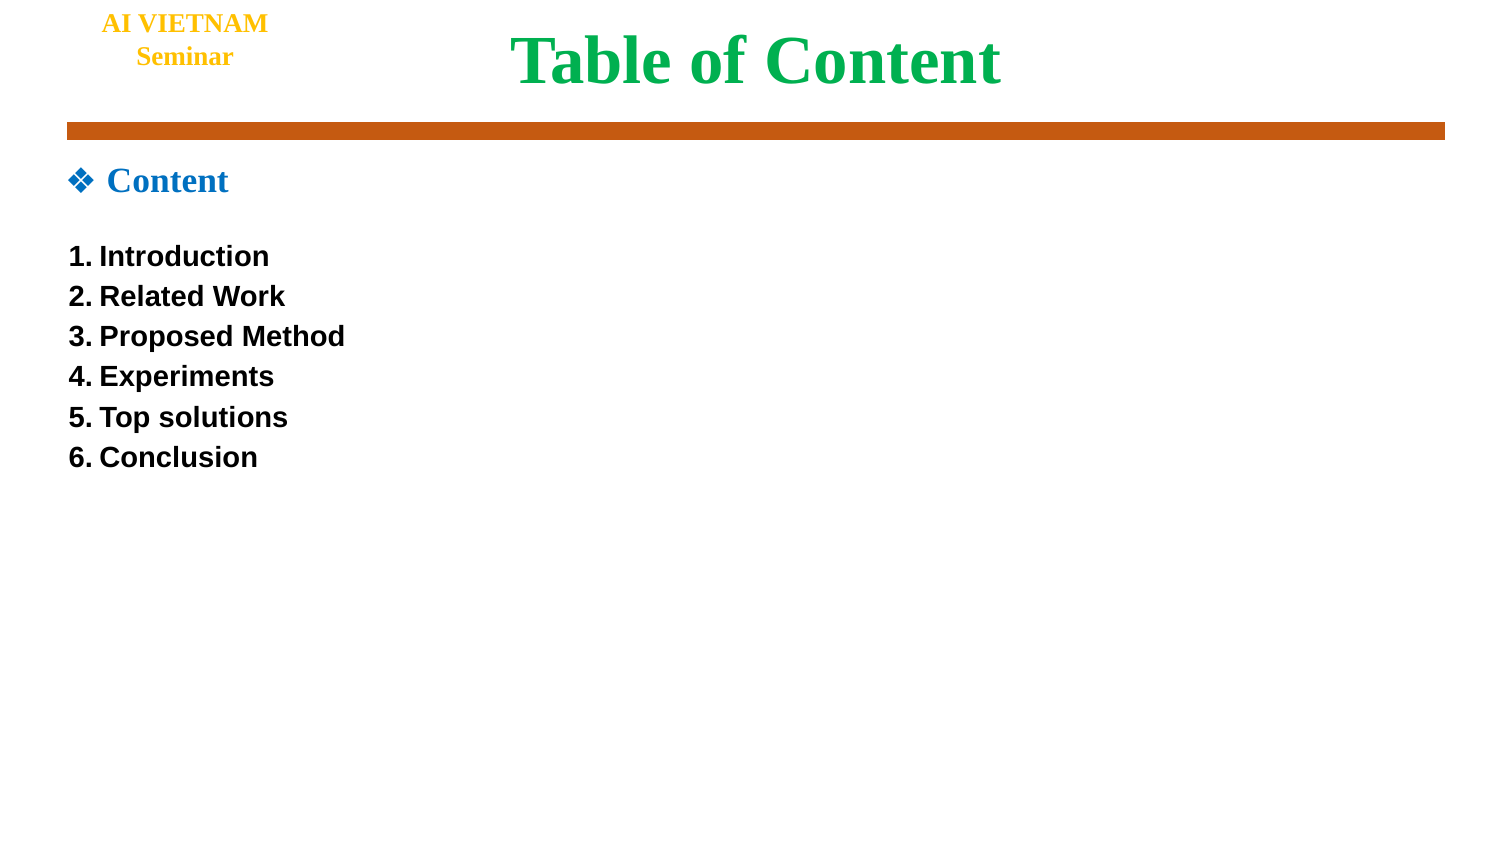

# Table of Content
AI VIETNAM
Seminar

Content
Introduction
Related Work
Proposed Method
Experiments
Top solutions
Conclusion
2